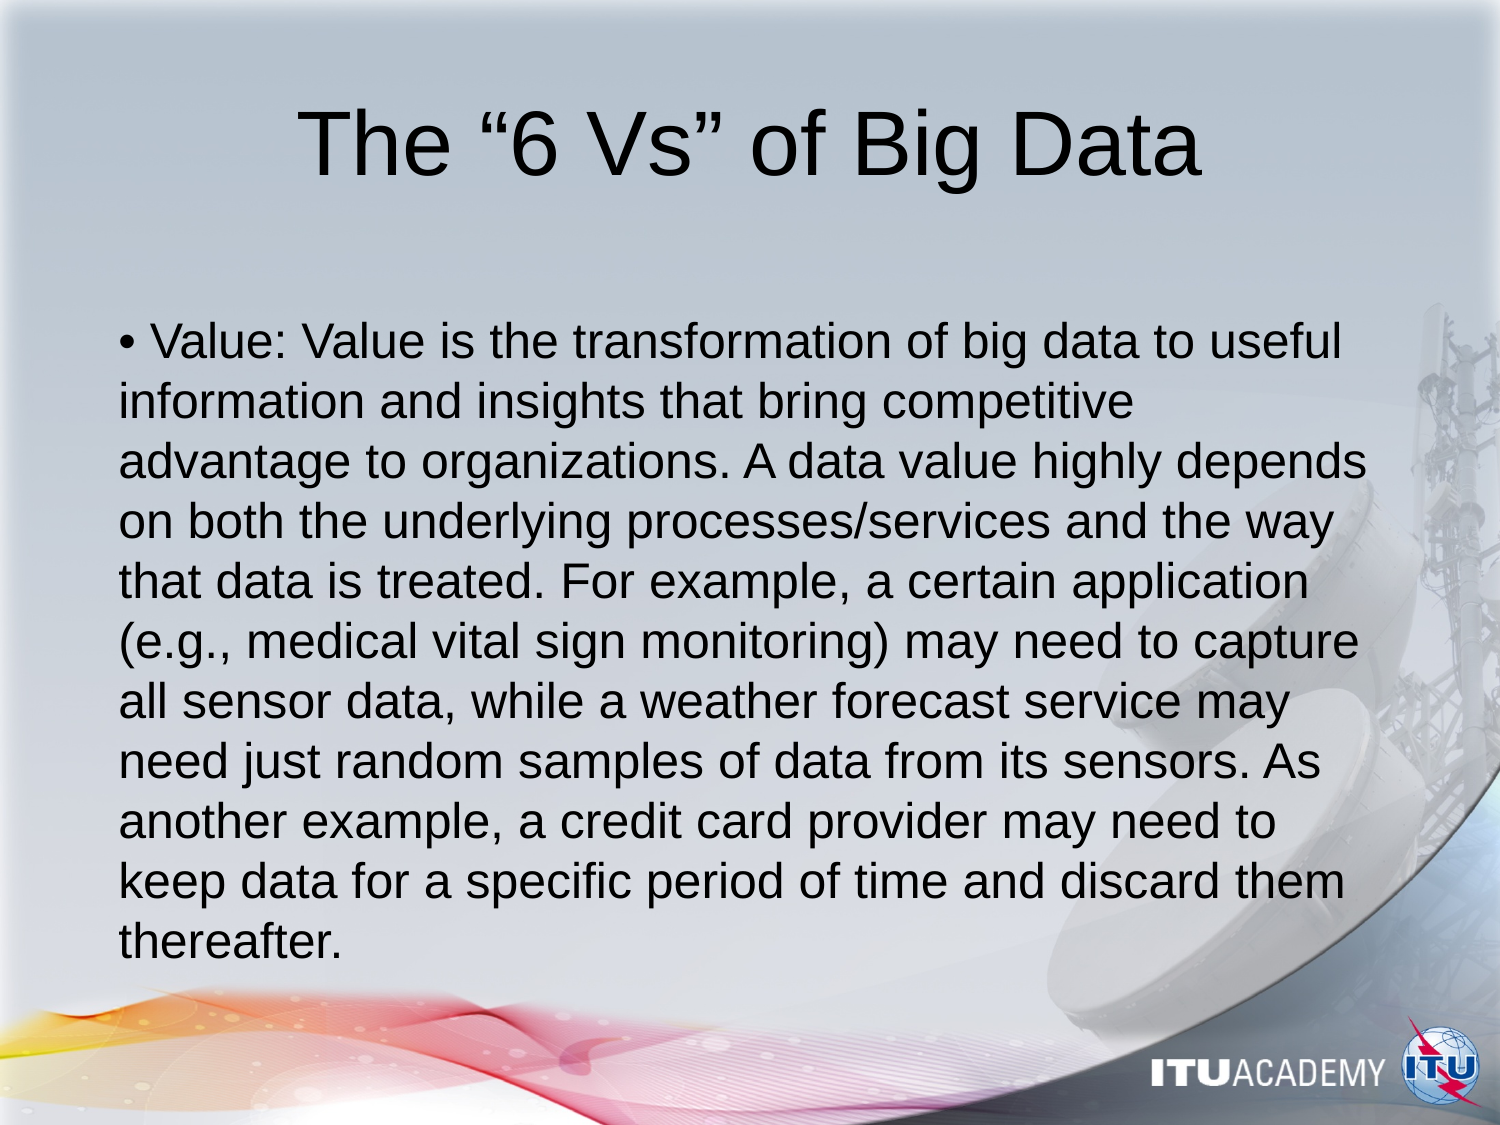

# The “6 Vs” of Big Data
• Value: Value is the transformation of big data to useful information and insights that bring competitive advantage to organizations. A data value highly depends on both the underlying processes/services and the way that data is treated. For example, a certain application (e.g., medical vital sign monitoring) may need to capture all sensor data, while a weather forecast service may need just random samples of data from its sensors. As another example, a credit card provider may need to keep data for a specific period of time and discard them thereafter.